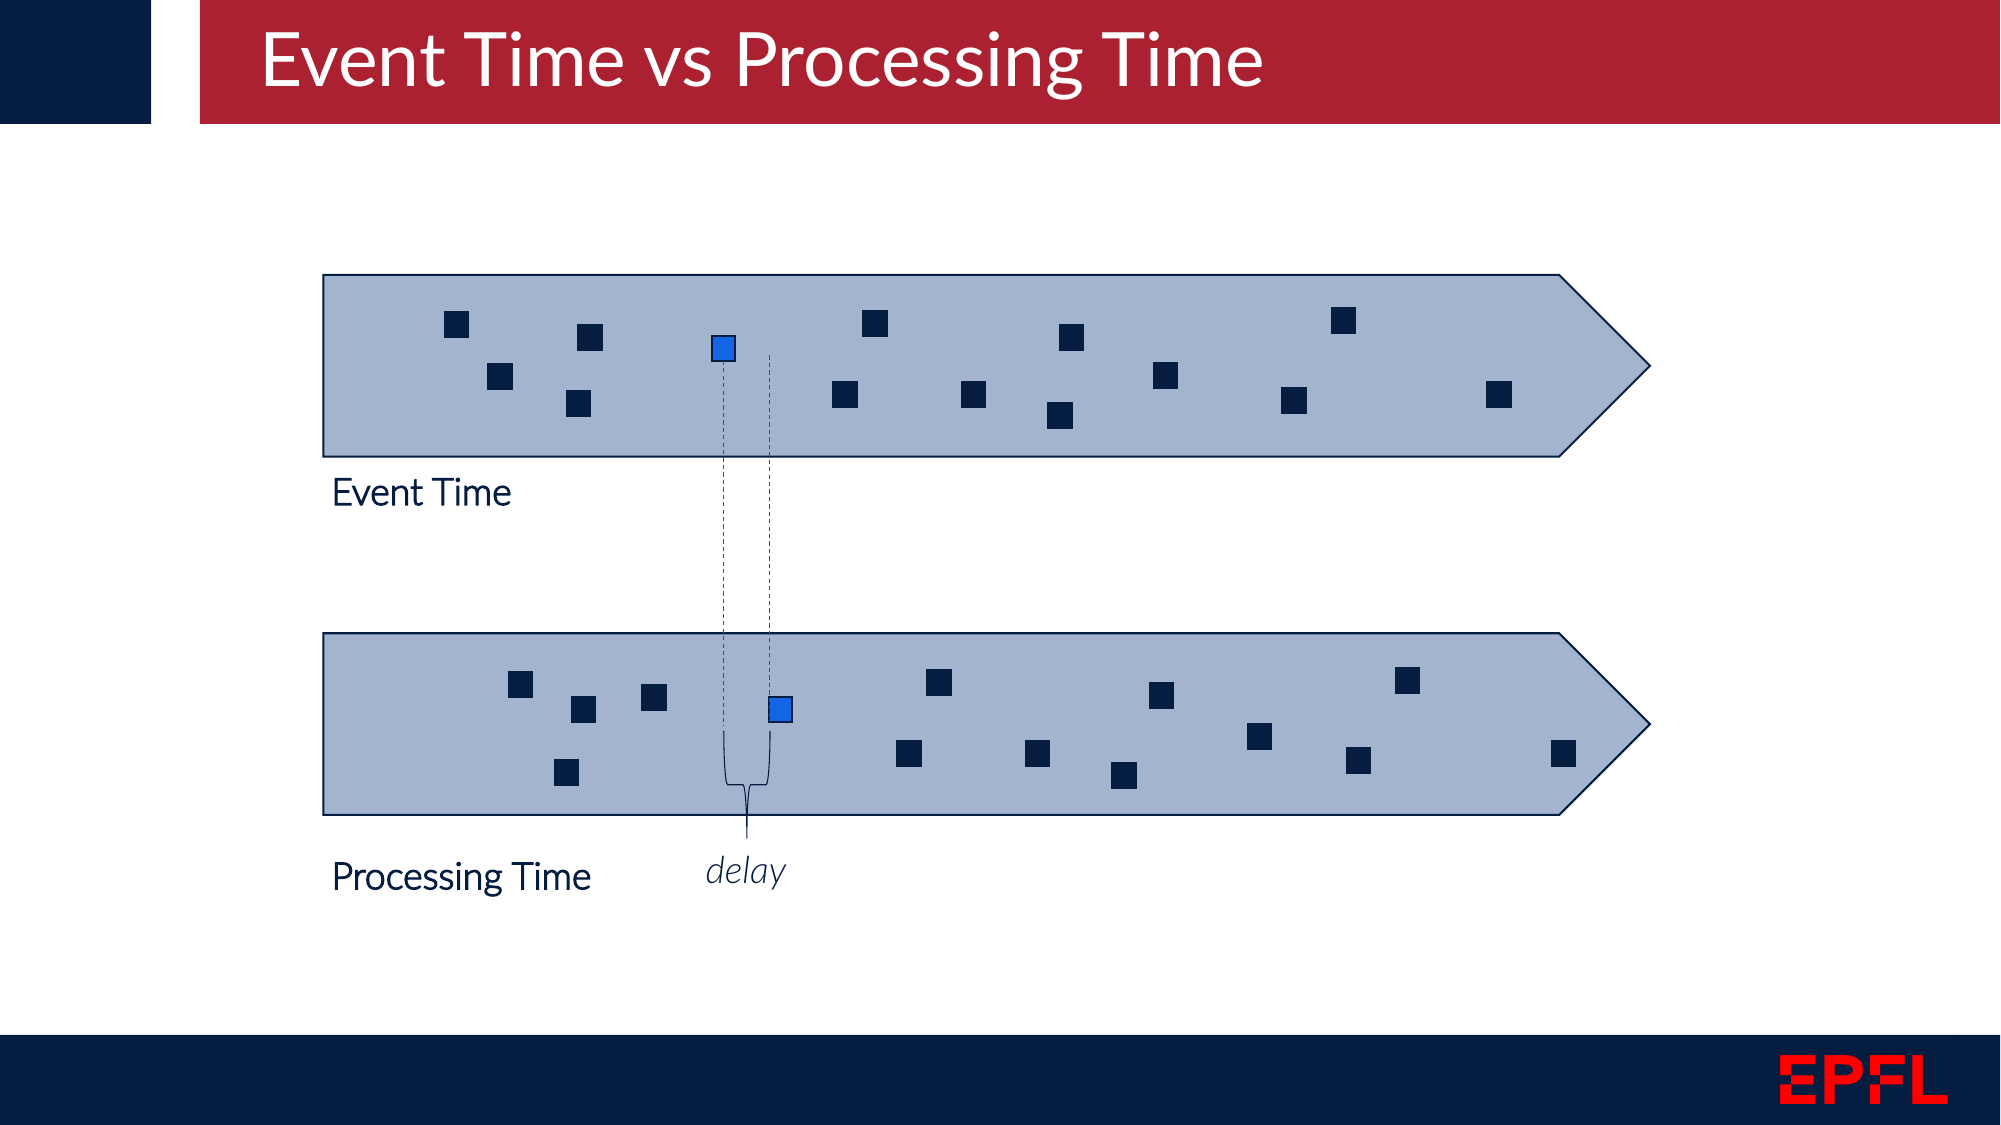

# Event Time vs Processing Time

Event Time

delay
Processing Time